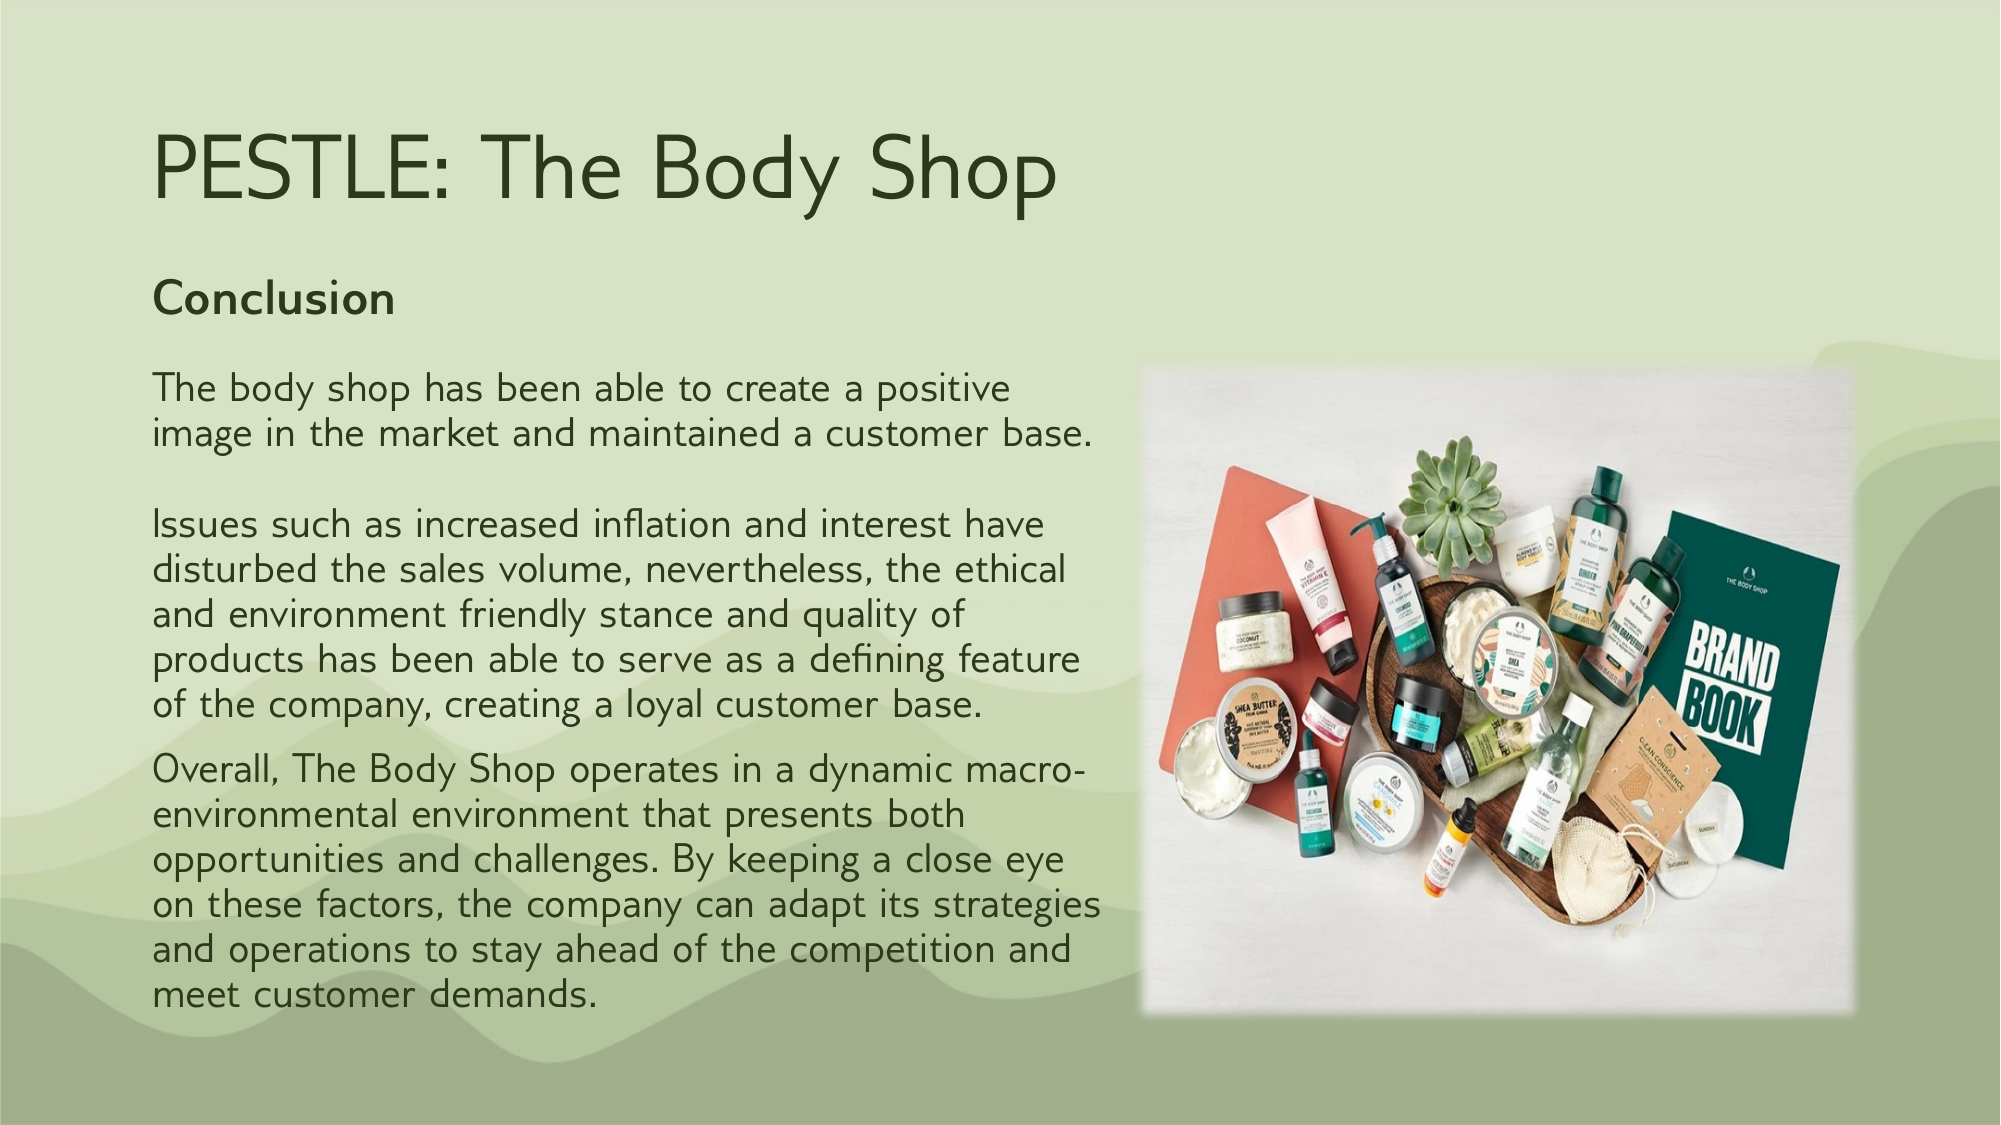

# PESTLE: The Body Shop
Conclusion

The body shop has been able to create a positive image in the market and maintained a customer base.
Issues such as increased inflation and interest have disturbed the sales volume, nevertheless, the ethical and environment friendly stance and quality of products has been able to serve as a defining feature of the company, creating a loyal customer base.
Overall, The Body Shop operates in a dynamic macro-environmental environment that presents both opportunities and challenges. By keeping a close eye on these factors, the company can adapt its strategies and operations to stay ahead of the competition and meet customer demands.